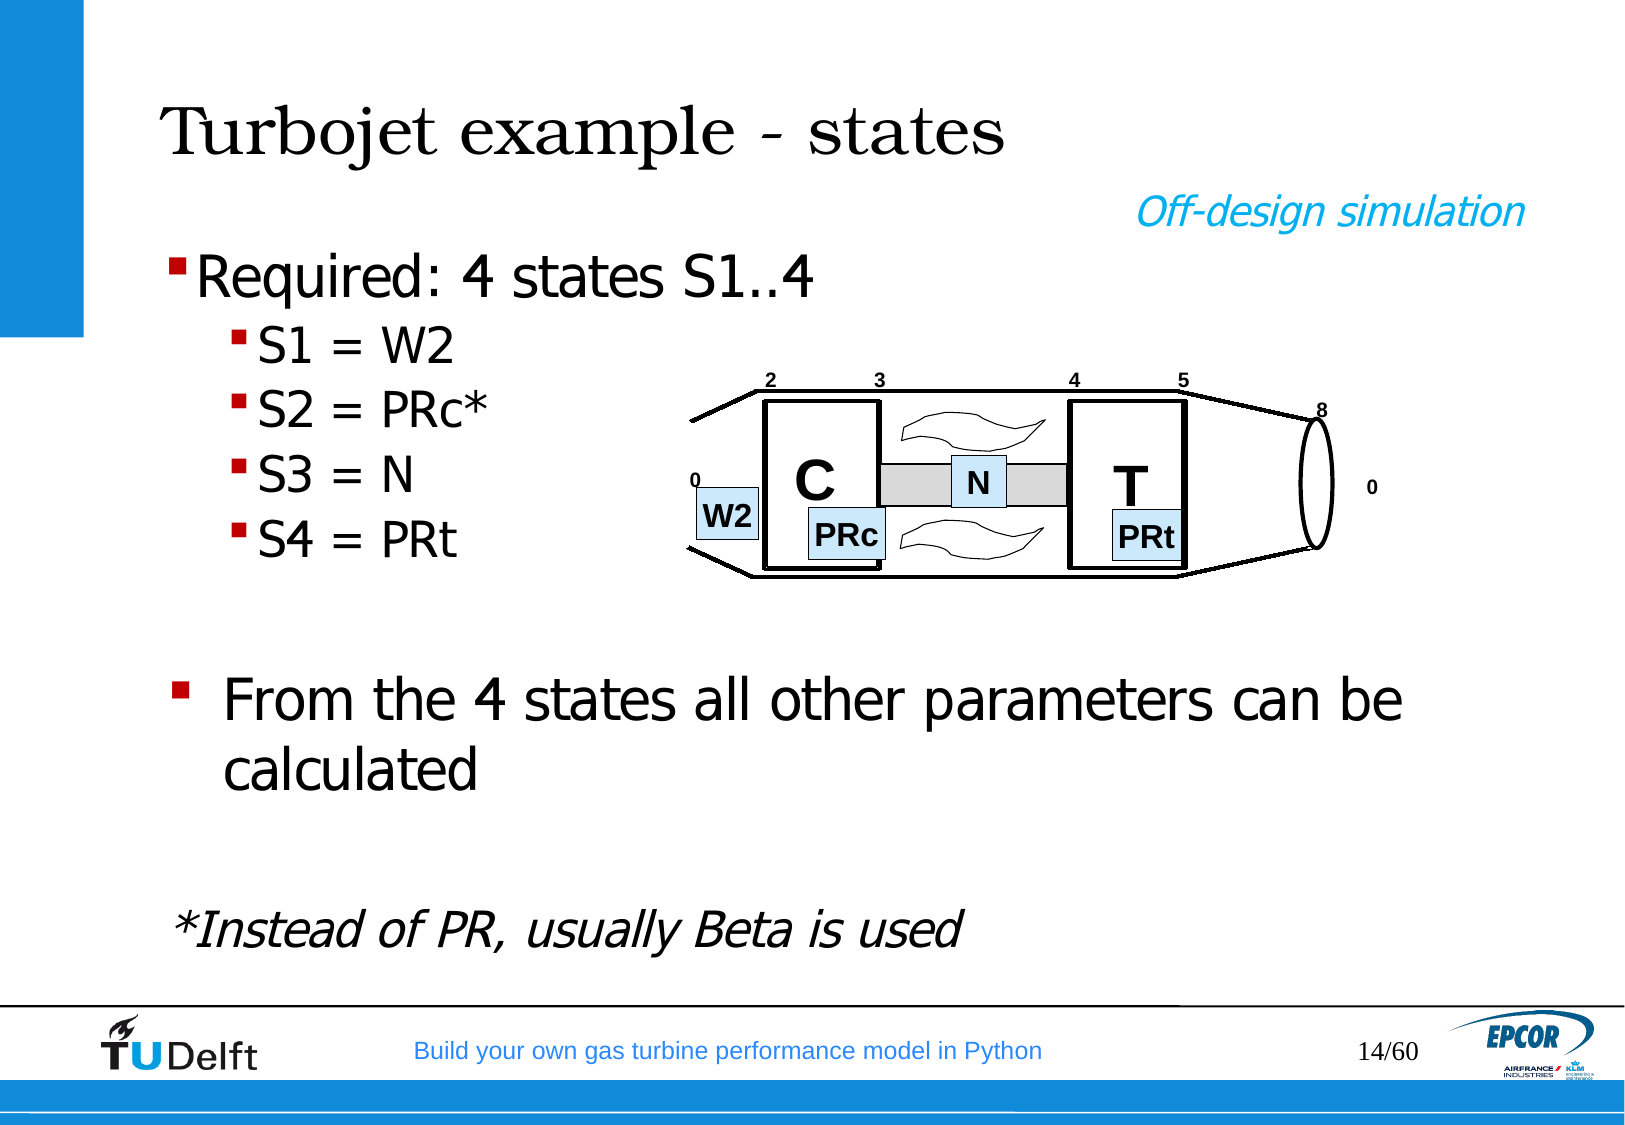

# Turbojet example - states
Off-design simulation
Required: 4 states S1..4
S1 = W2
S2 = PRc*
S3 = N
S4 = PRt

From the 4 states all other parameters can be calculated

*Instead of PR, usually Beta is used

4
5
3
2

8

0

0

C
T

 N
W2
PRc
PRt